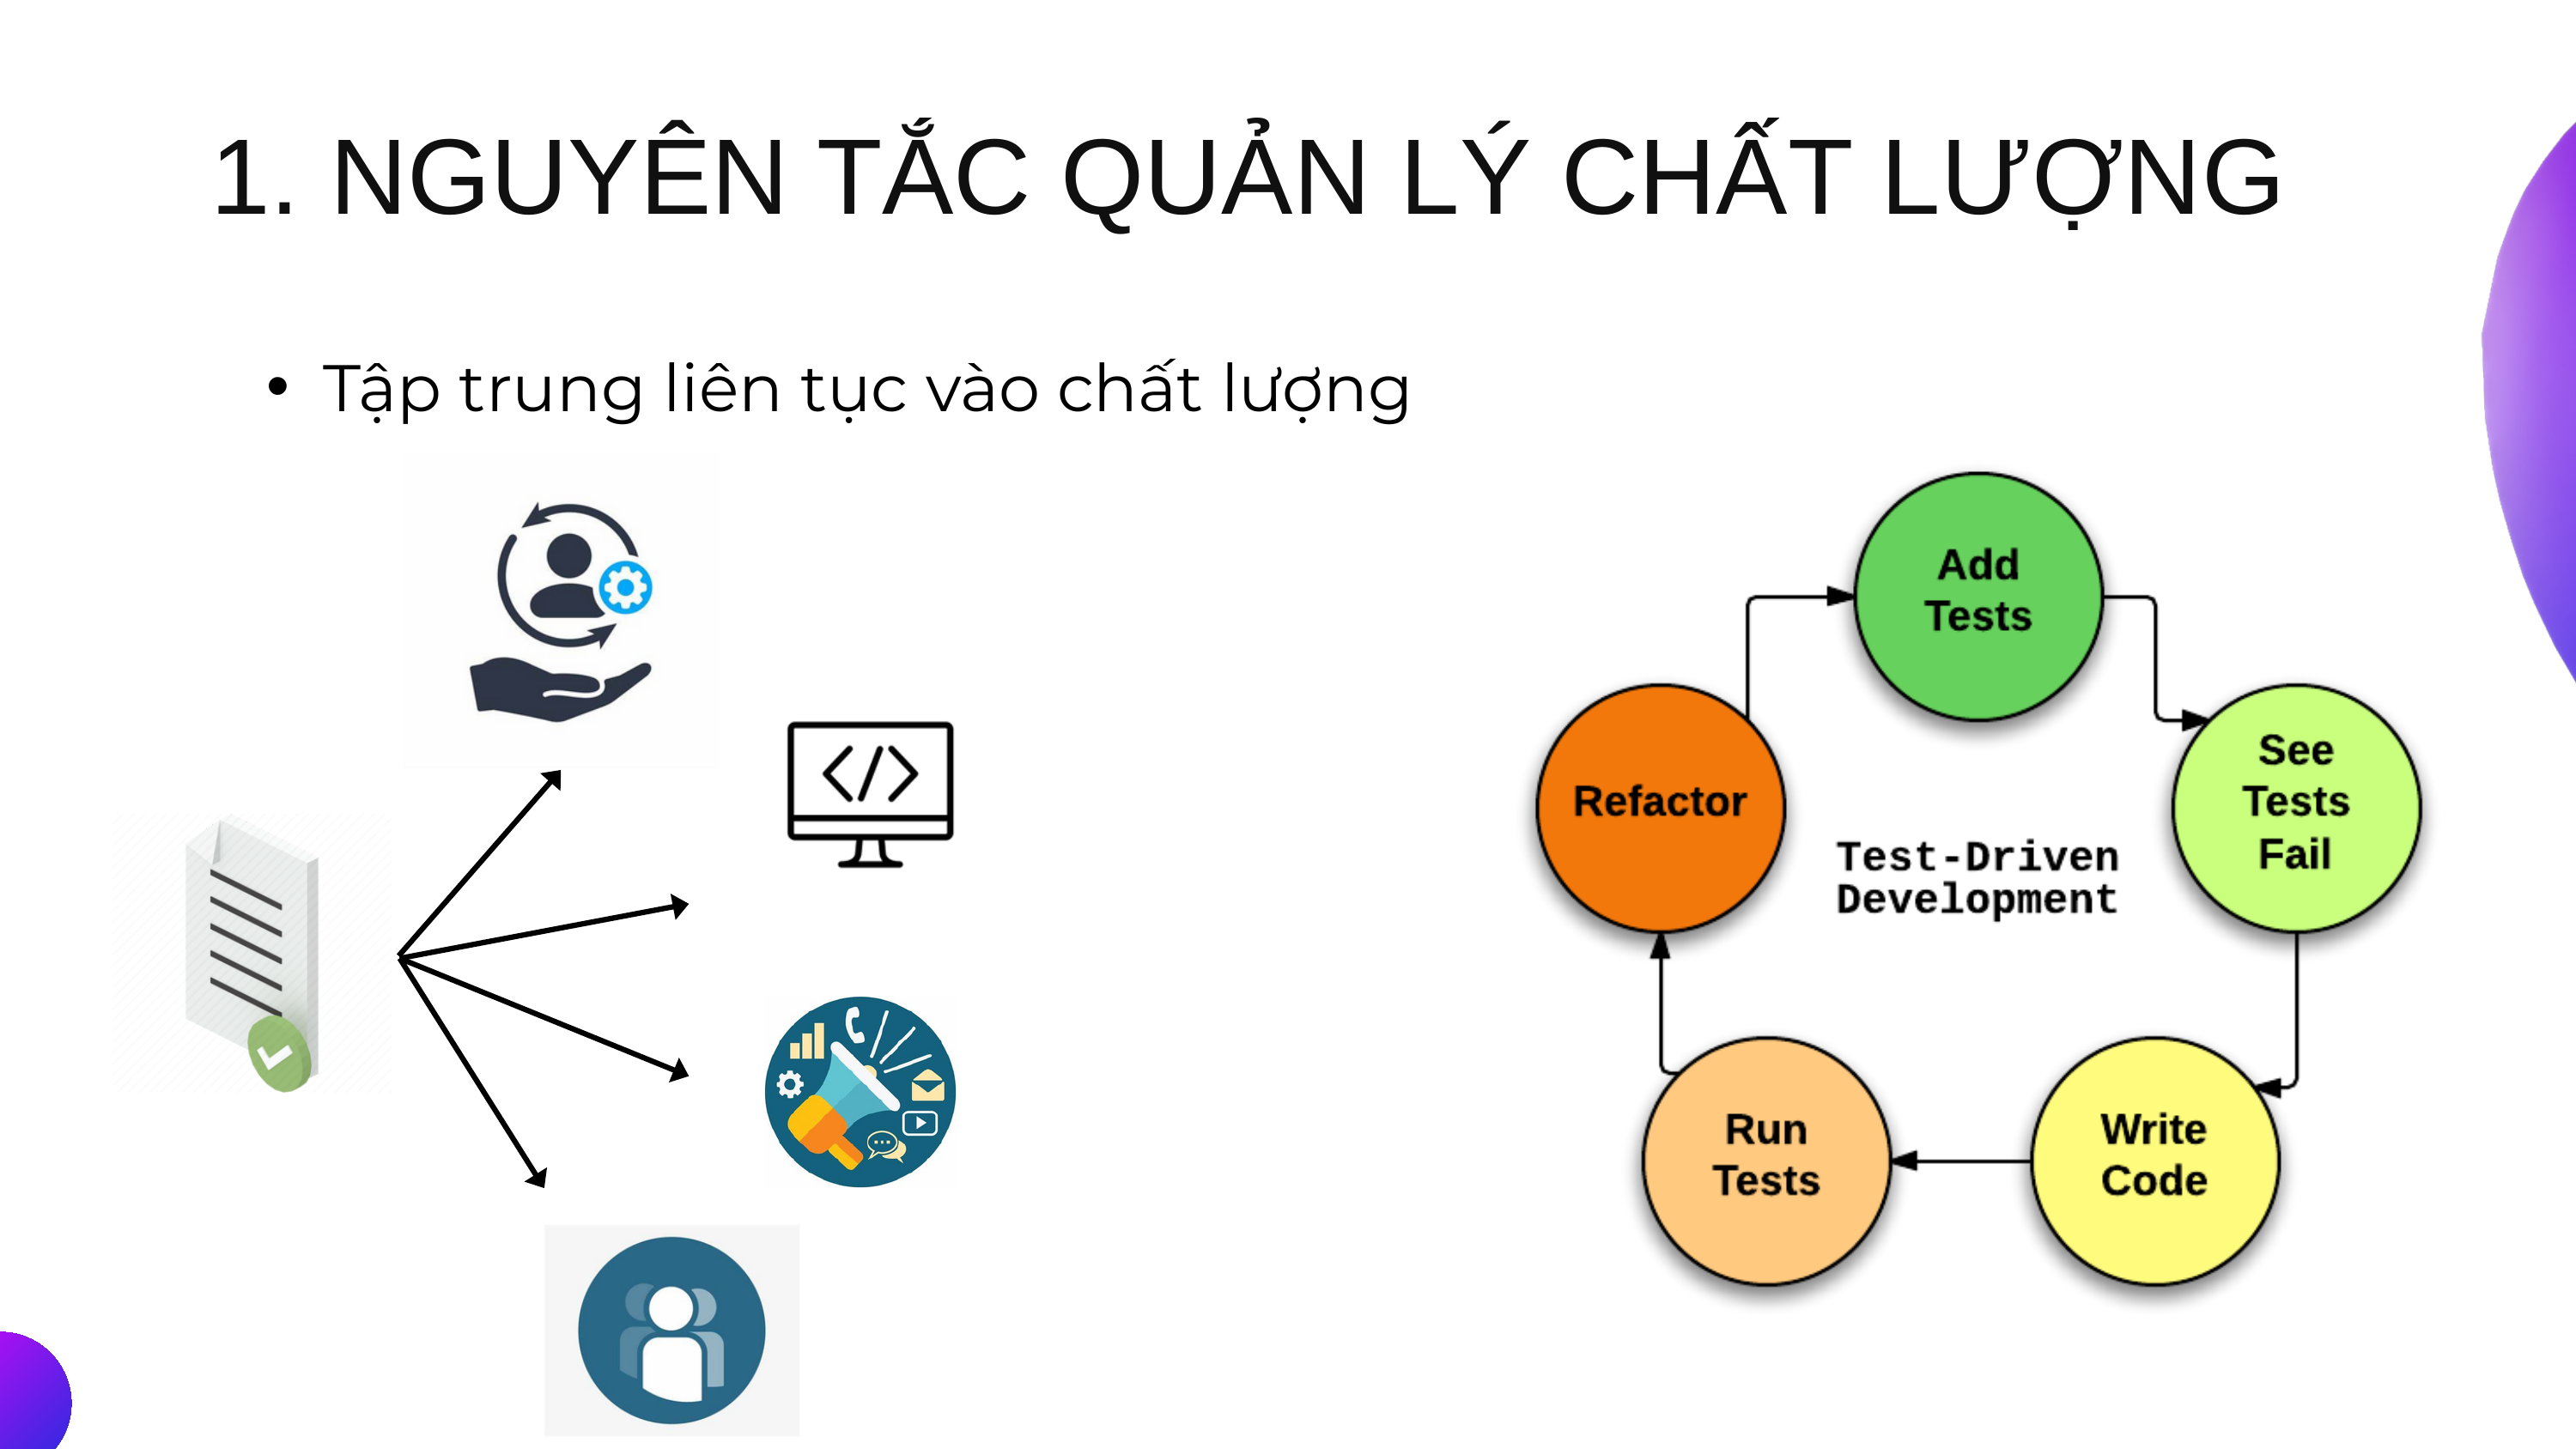

1. NGUYÊN TẮC QUẢN LÝ CHẤT LƯỢNG
Tập trung liên tục vào chất lượng